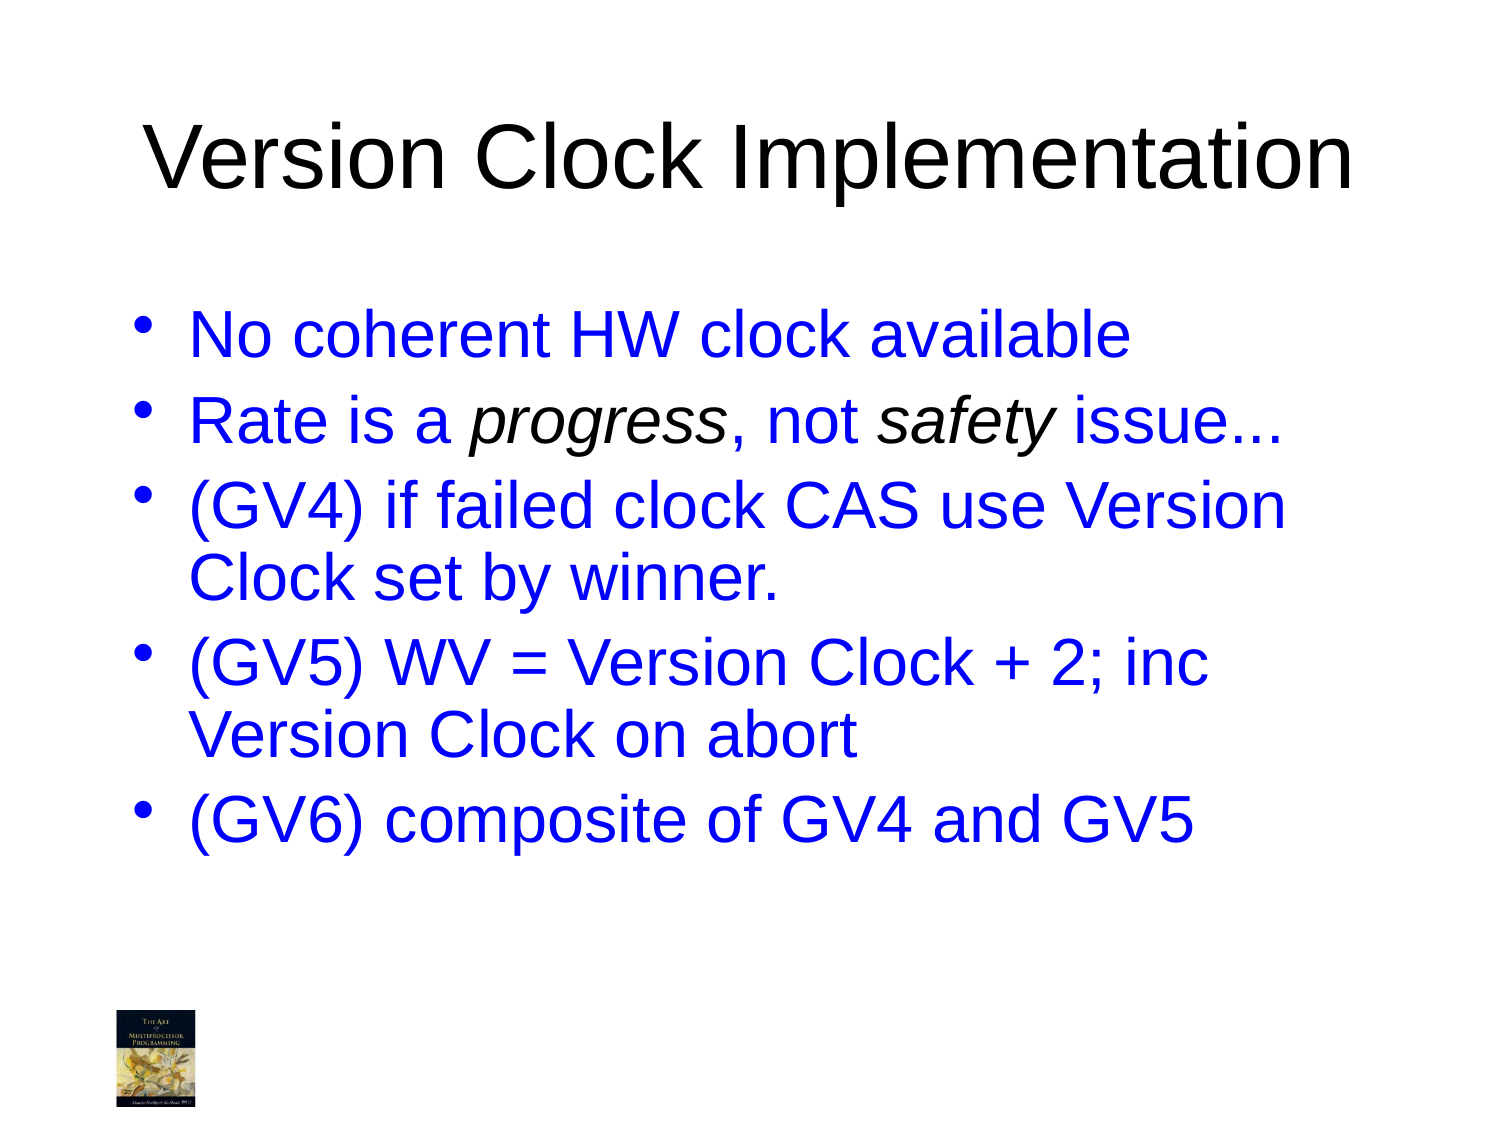

# Version Clock Implementation
No coherent HW clock available
Rate is a progress, not safety issue...
(GV4) if failed clock CAS use Version Clock set by winner.
(GV5) WV = Version Clock + 2; inc Version Clock on abort
(GV6) composite of GV4 and GV5